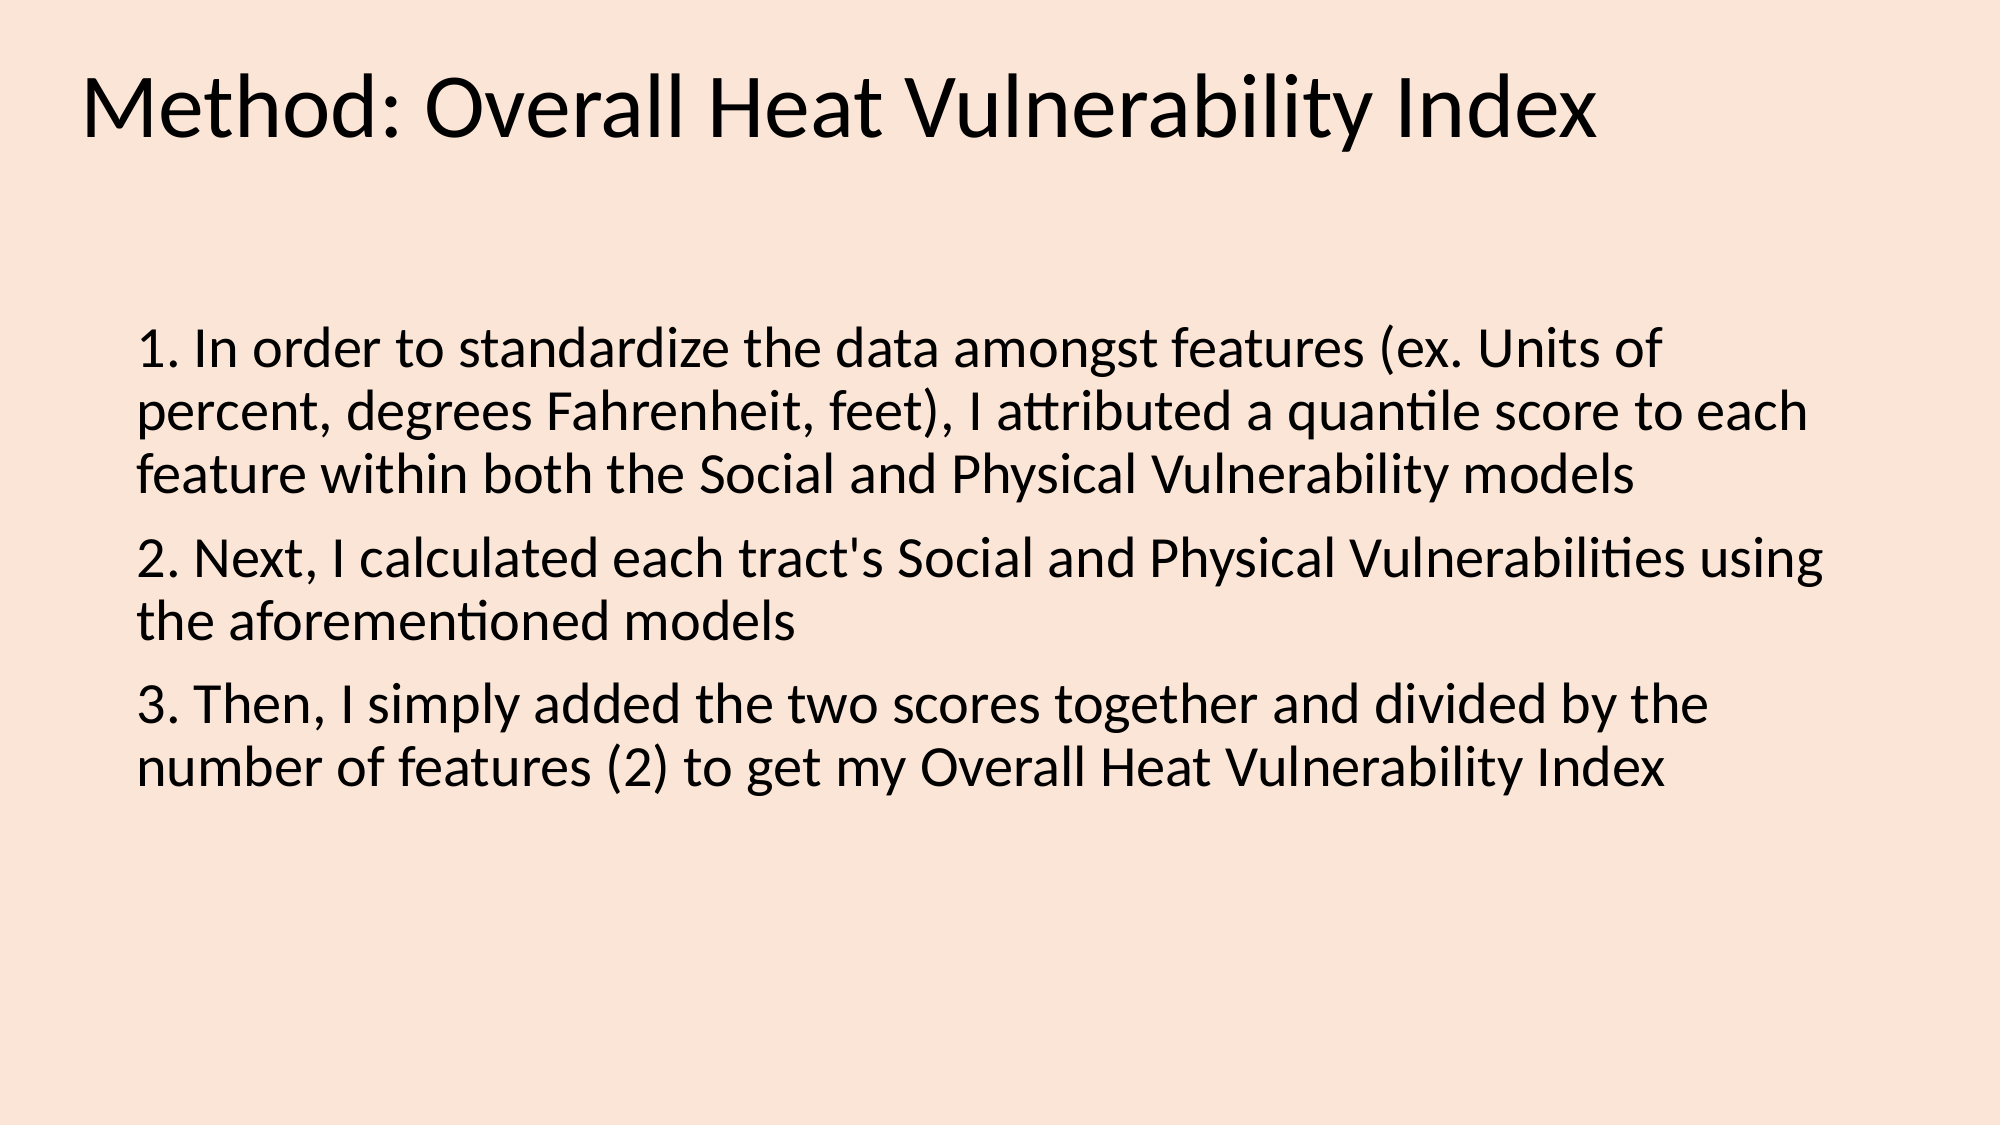

# Method: Overall Heat Vulnerability Index
1. In order to standardize the data amongst features (ex. Units of percent, degrees Fahrenheit, feet), I attributed a quantile score to each feature within both the Social and Physical Vulnerability models
2. Next, I calculated each tract's Social and Physical Vulnerabilities using the aforementioned models
3. Then, I simply added the two scores together and divided by the number of features (2) to get my Overall Heat Vulnerability Index